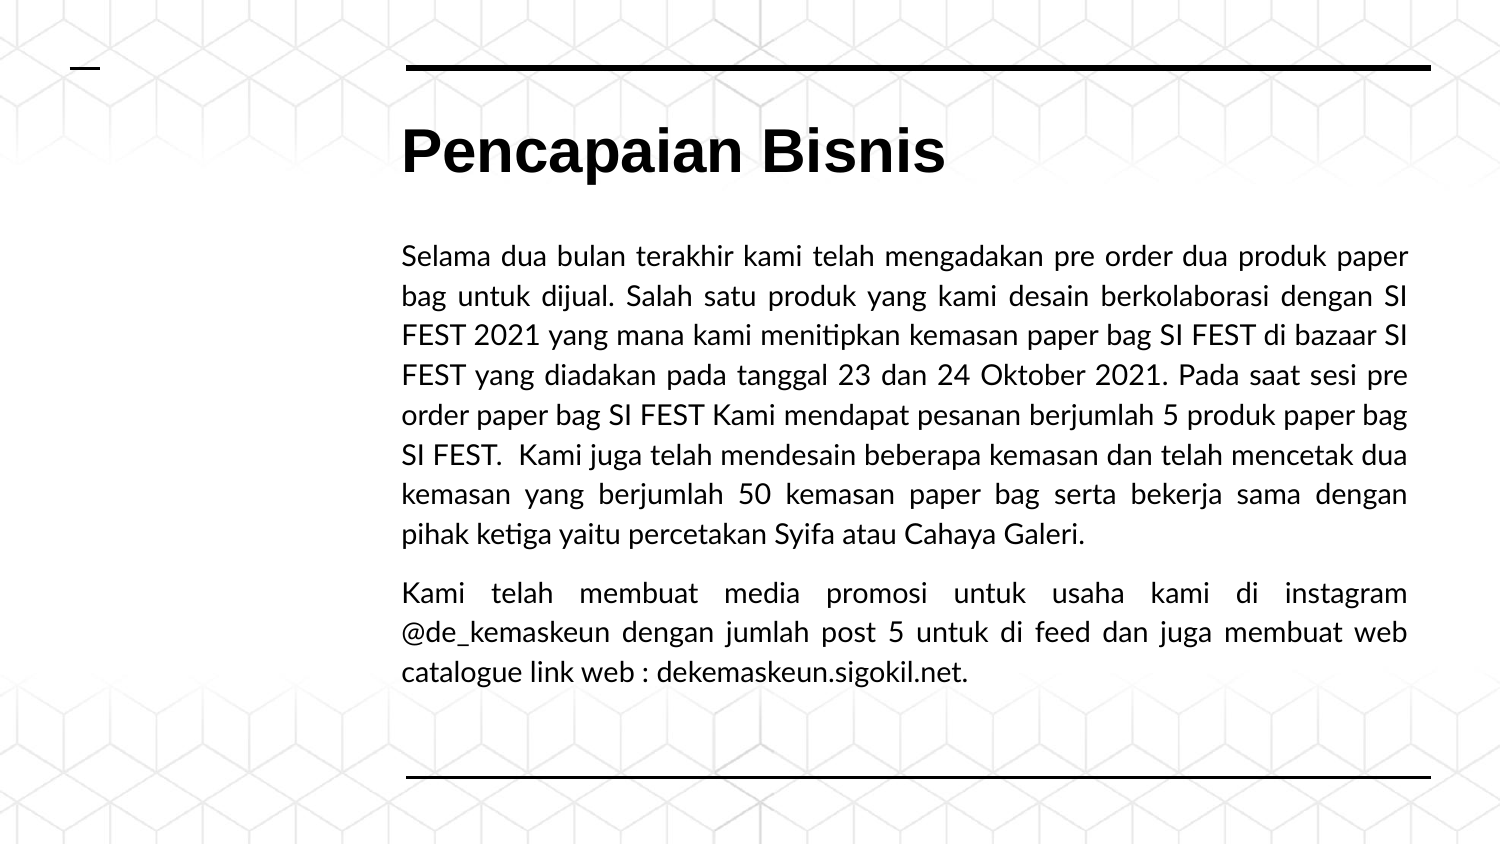

# Pencapaian Bisnis
Selama dua bulan terakhir kami telah mengadakan pre order dua produk paper bag untuk dijual. Salah satu produk yang kami desain berkolaborasi dengan SI FEST 2021 yang mana kami menitipkan kemasan paper bag SI FEST di bazaar SI FEST yang diadakan pada tanggal 23 dan 24 Oktober 2021. Pada saat sesi pre order paper bag SI FEST Kami mendapat pesanan berjumlah 5 produk paper bag SI FEST.  Kami juga telah mendesain beberapa kemasan dan telah mencetak dua kemasan yang berjumlah 50 kemasan paper bag serta bekerja sama dengan pihak ketiga yaitu percetakan Syifa atau Cahaya Galeri.
Kami telah membuat media promosi untuk usaha kami di instagram @de_kemaskeun dengan jumlah post 5 untuk di feed dan juga membuat web catalogue link web : dekemaskeun.sigokil.net.